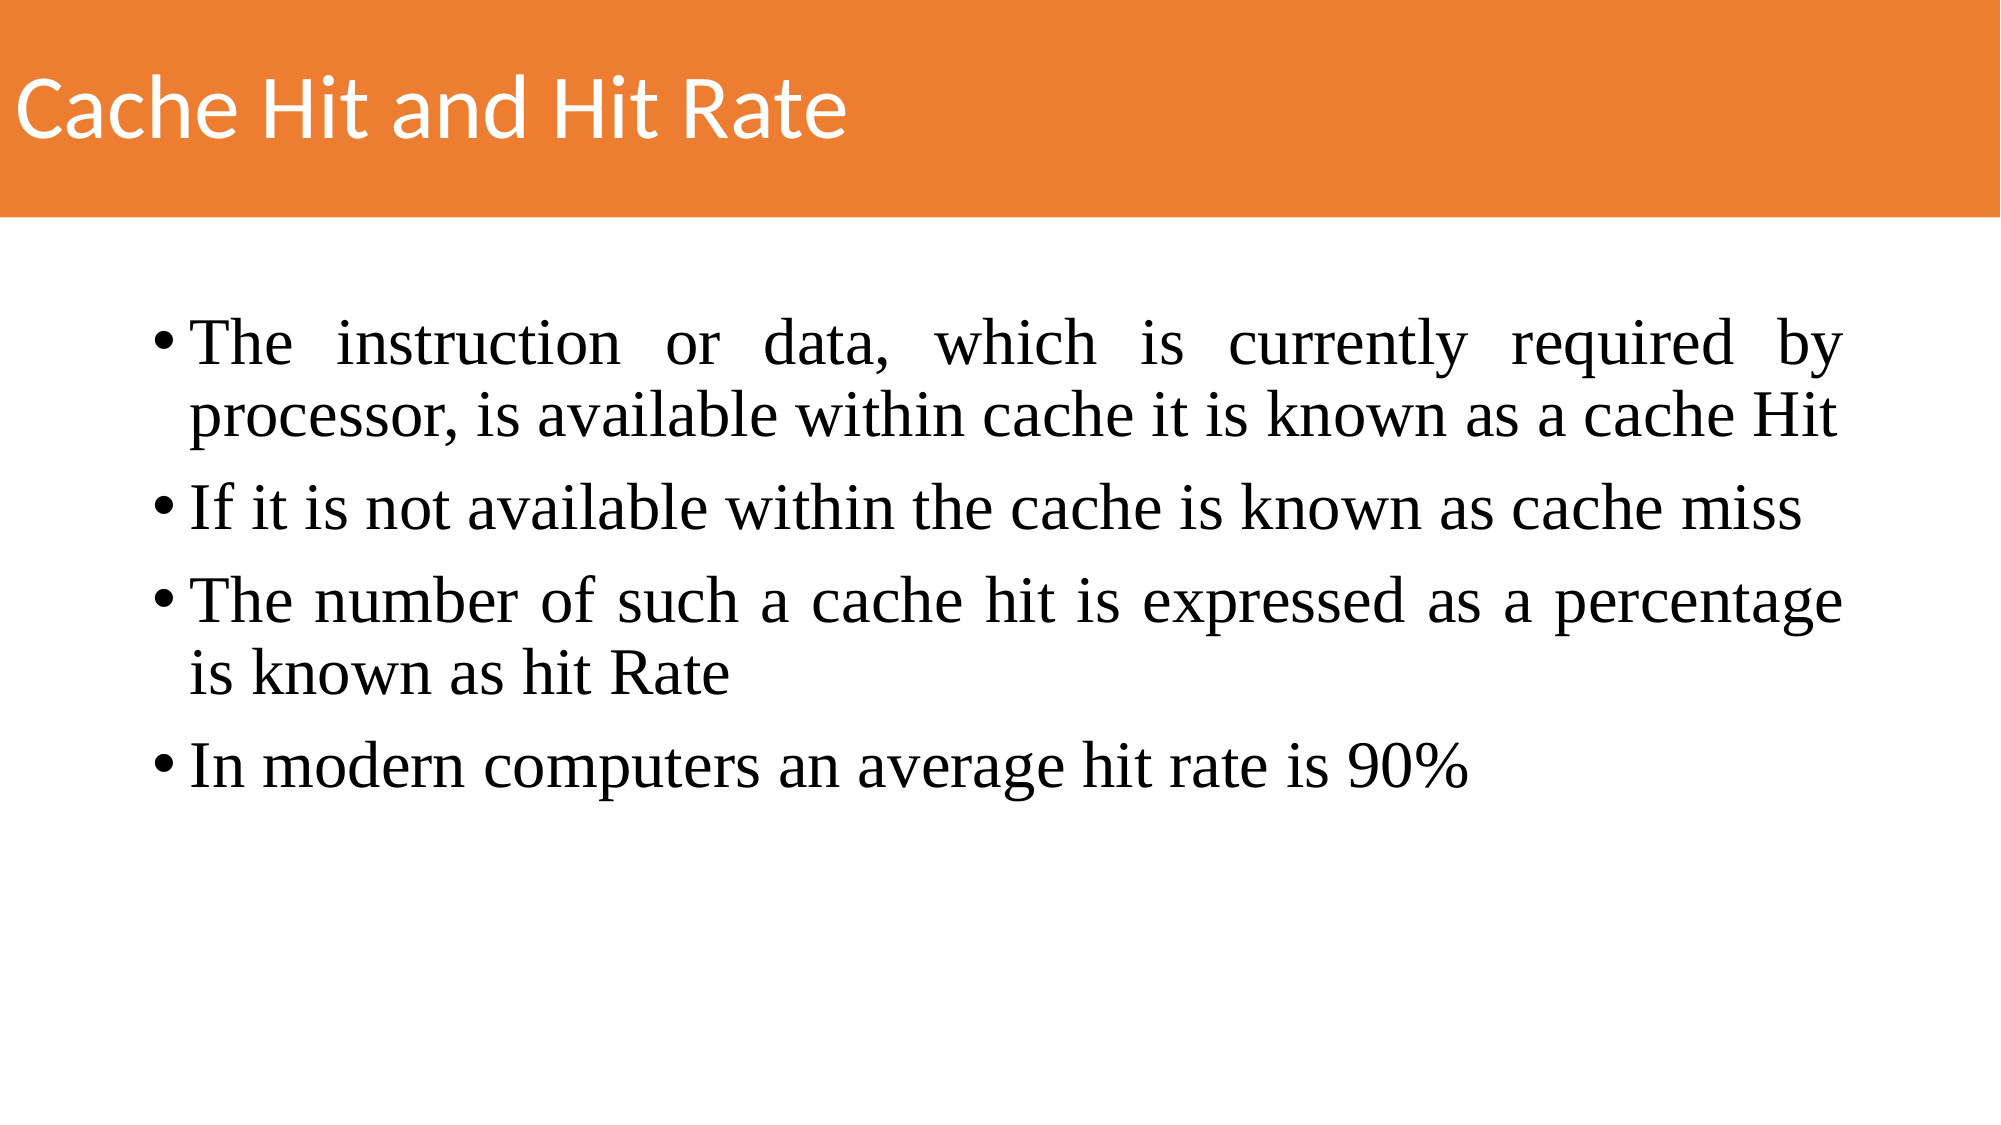

# Cache Hit and Hit Rate
The instruction or data, which is currently required by processor, is available within cache it is known as a cache Hit
If it is not available within the cache is known as cache miss
The number of such a cache hit is expressed as a percentage is known as hit Rate
In modern computers an average hit rate is 90%